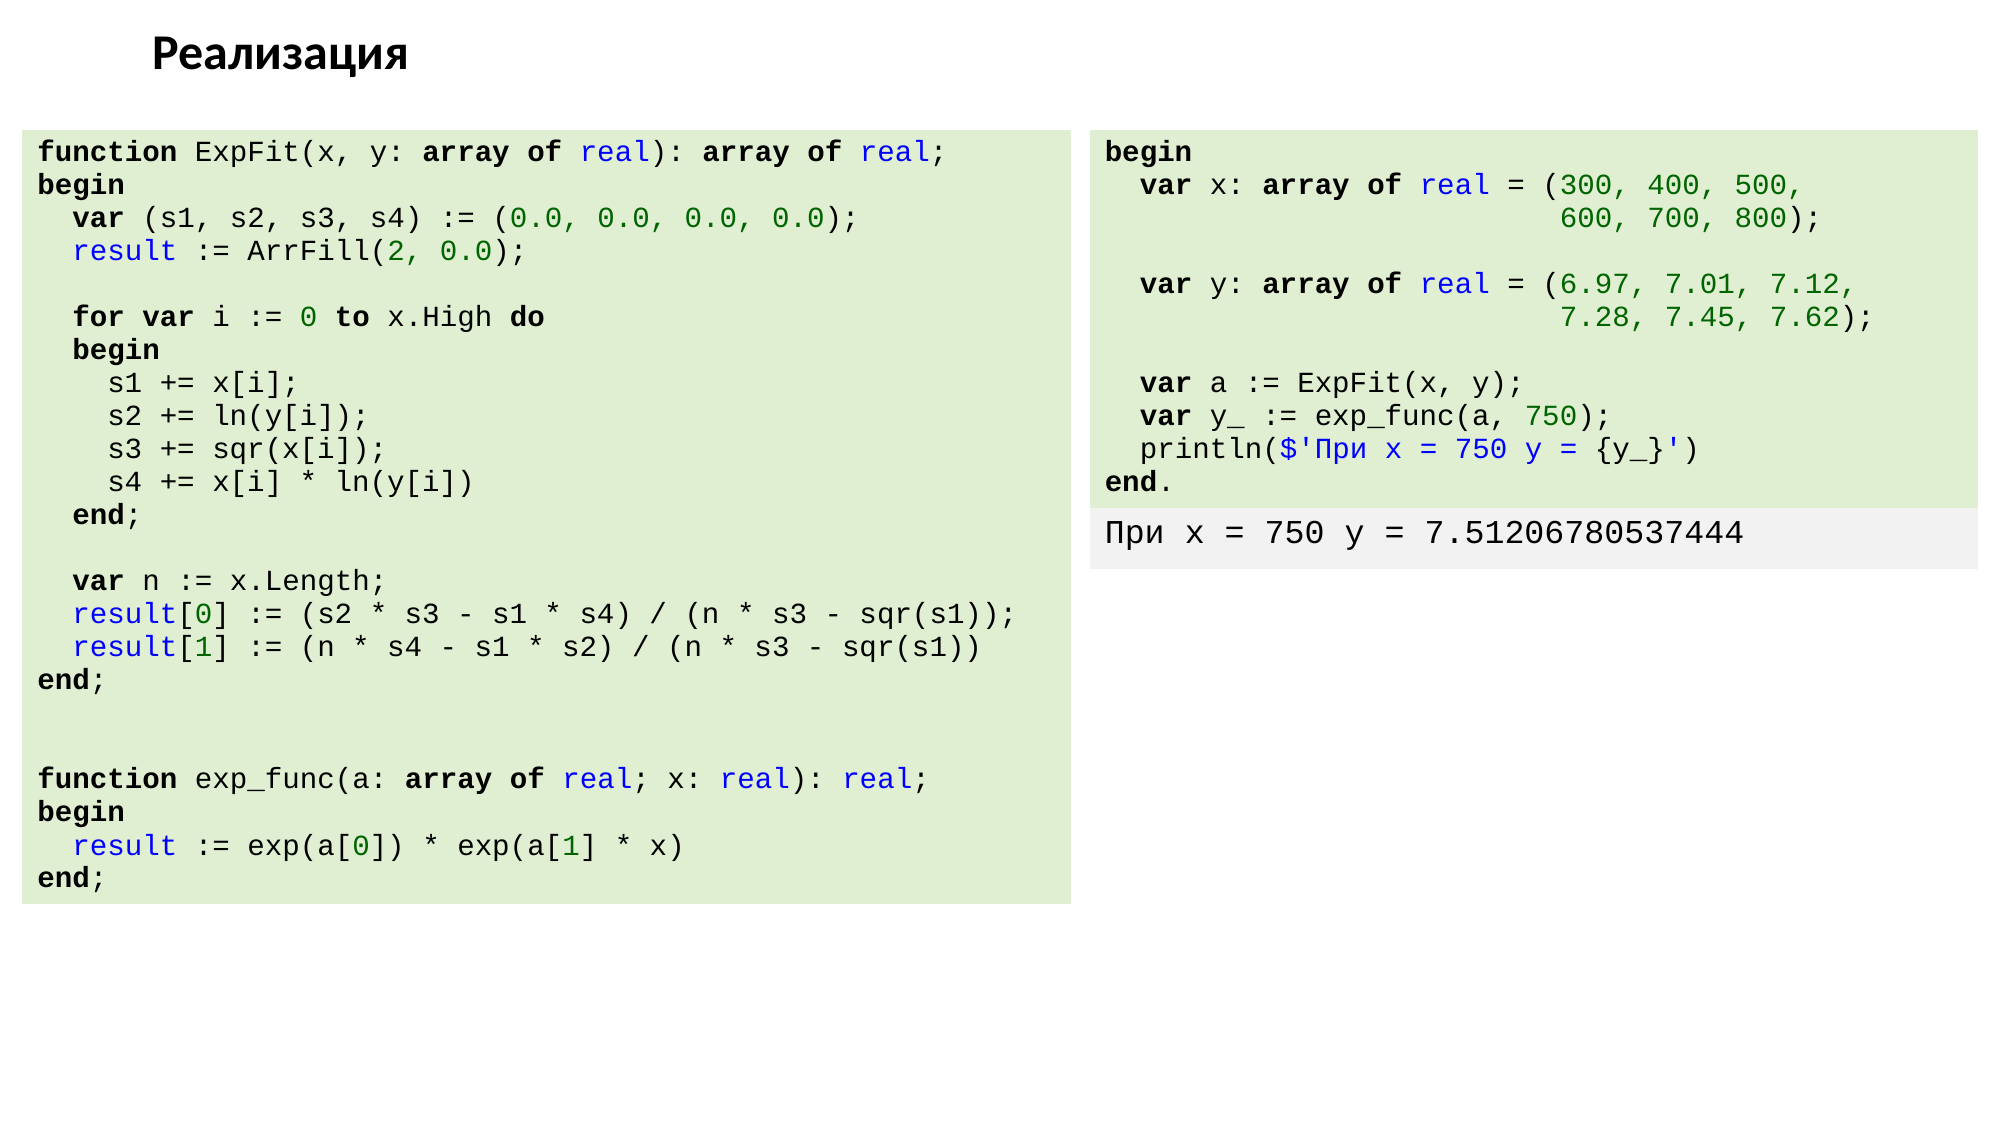

# Реализация
| function ExpFit(x, y: array of real): array of real; begin var (s1, s2, s3, s4) := (0.0, 0.0, 0.0, 0.0); result := ArrFill(2, 0.0); for var i := 0 to x.High do begin s1 += x[i]; s2 += ln(y[i]); s3 += sqr(x[i]); s4 += x[i] \* ln(y[i]) end; var n := x.Length; result[0] := (s2 \* s3 - s1 \* s4) / (n \* s3 - sqr(s1)); result[1] := (n \* s4 - s1 \* s2) / (n \* s3 - sqr(s1)) end; function exp\_func(a: array of real; x: real): real; begin result := exp(a[0]) \* exp(a[1] \* x) end; |
| --- |
| begin var x: array of real = (300, 400, 500, 600, 700, 800); var y: array of real = (6.97, 7.01, 7.12, 7.28, 7.45, 7.62); var a := ExpFit(x, y); var y\_ := exp\_func(a, 750); println($'При x = 750 y = {y\_}') end. |
| --- |
| При x = 750 y = 7.51206780537444 |